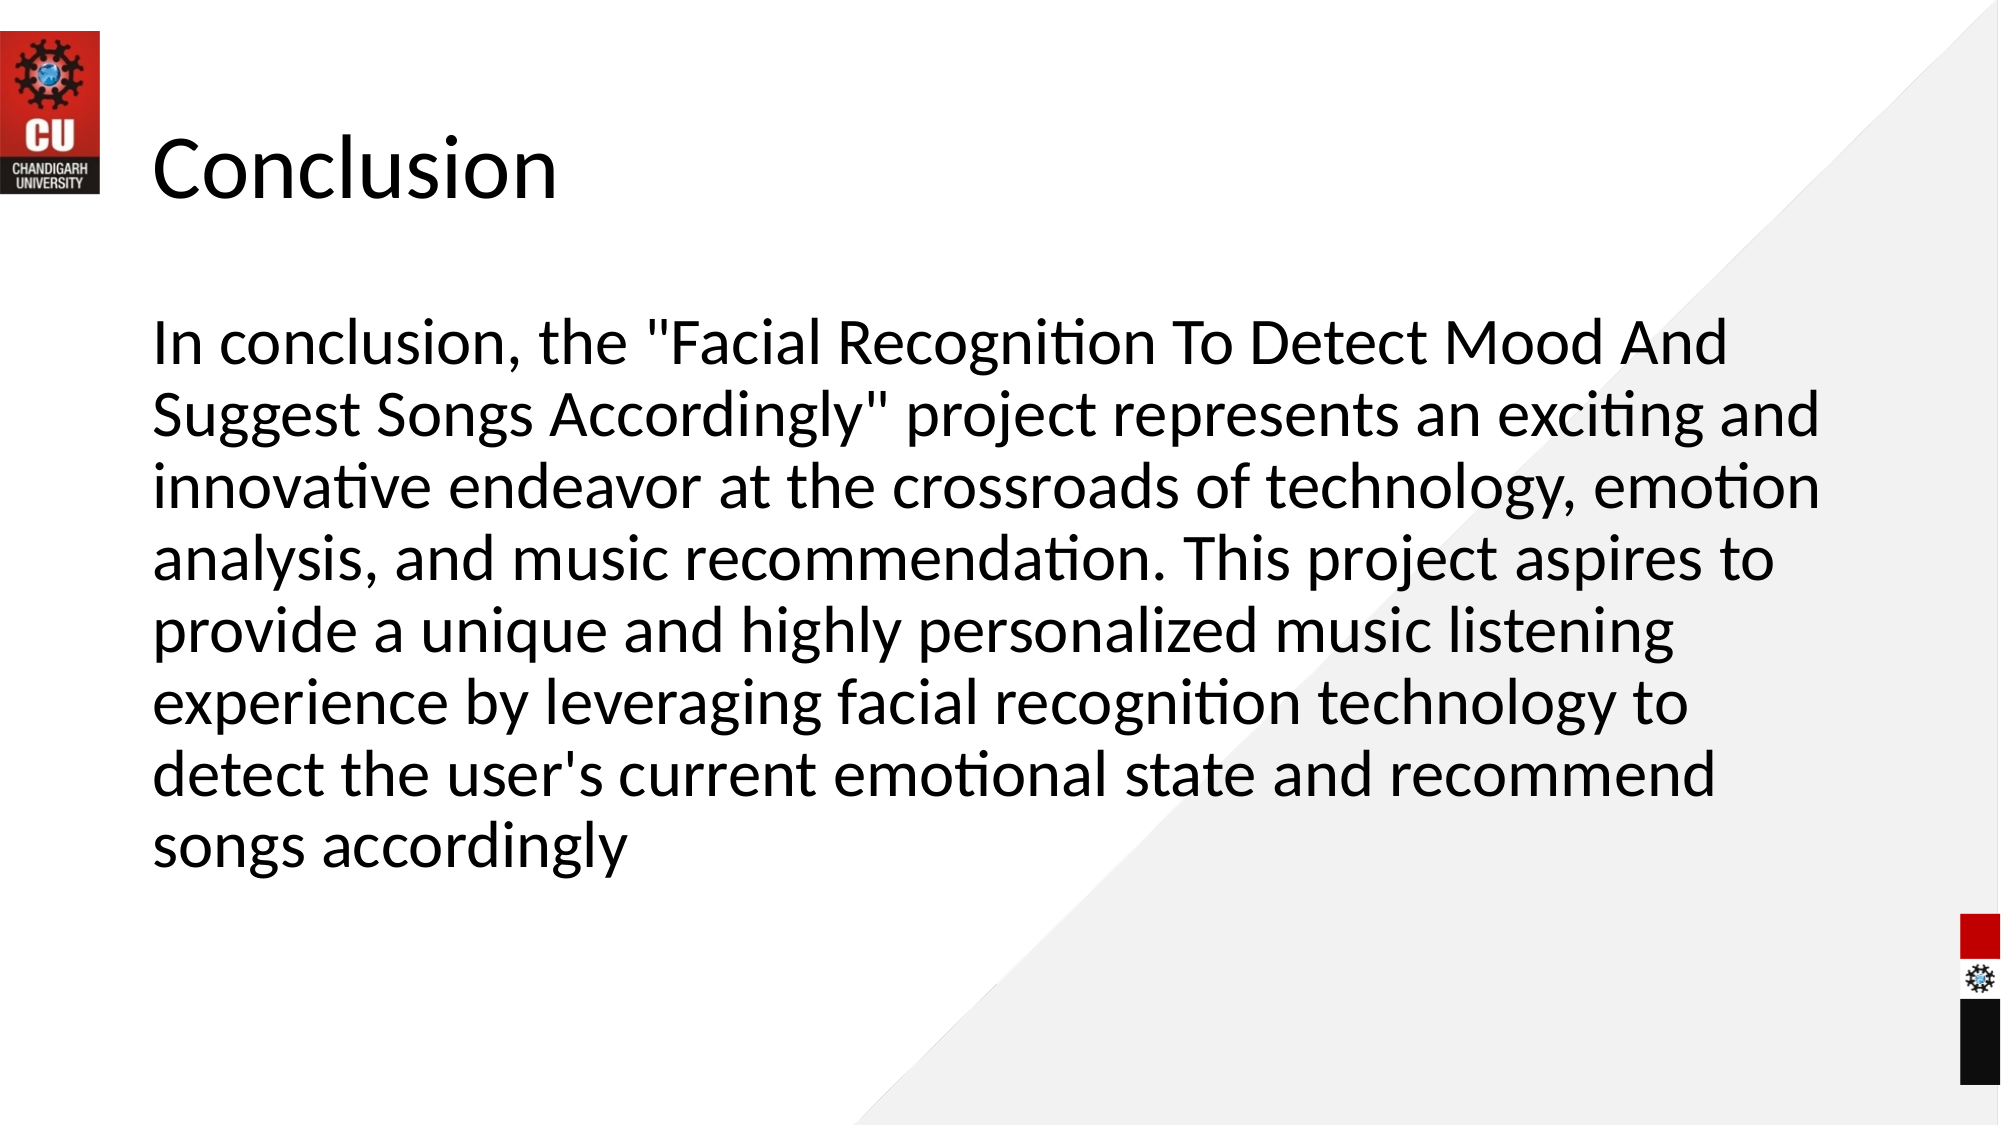

# Conclusion
In conclusion, the "Facial Recognition To Detect Mood And Suggest Songs Accordingly" project represents an exciting and innovative endeavor at the crossroads of technology, emotion analysis, and music recommendation. This project aspires to provide a unique and highly personalized music listening experience by leveraging facial recognition technology to detect the user's current emotional state and recommend songs accordingly
21